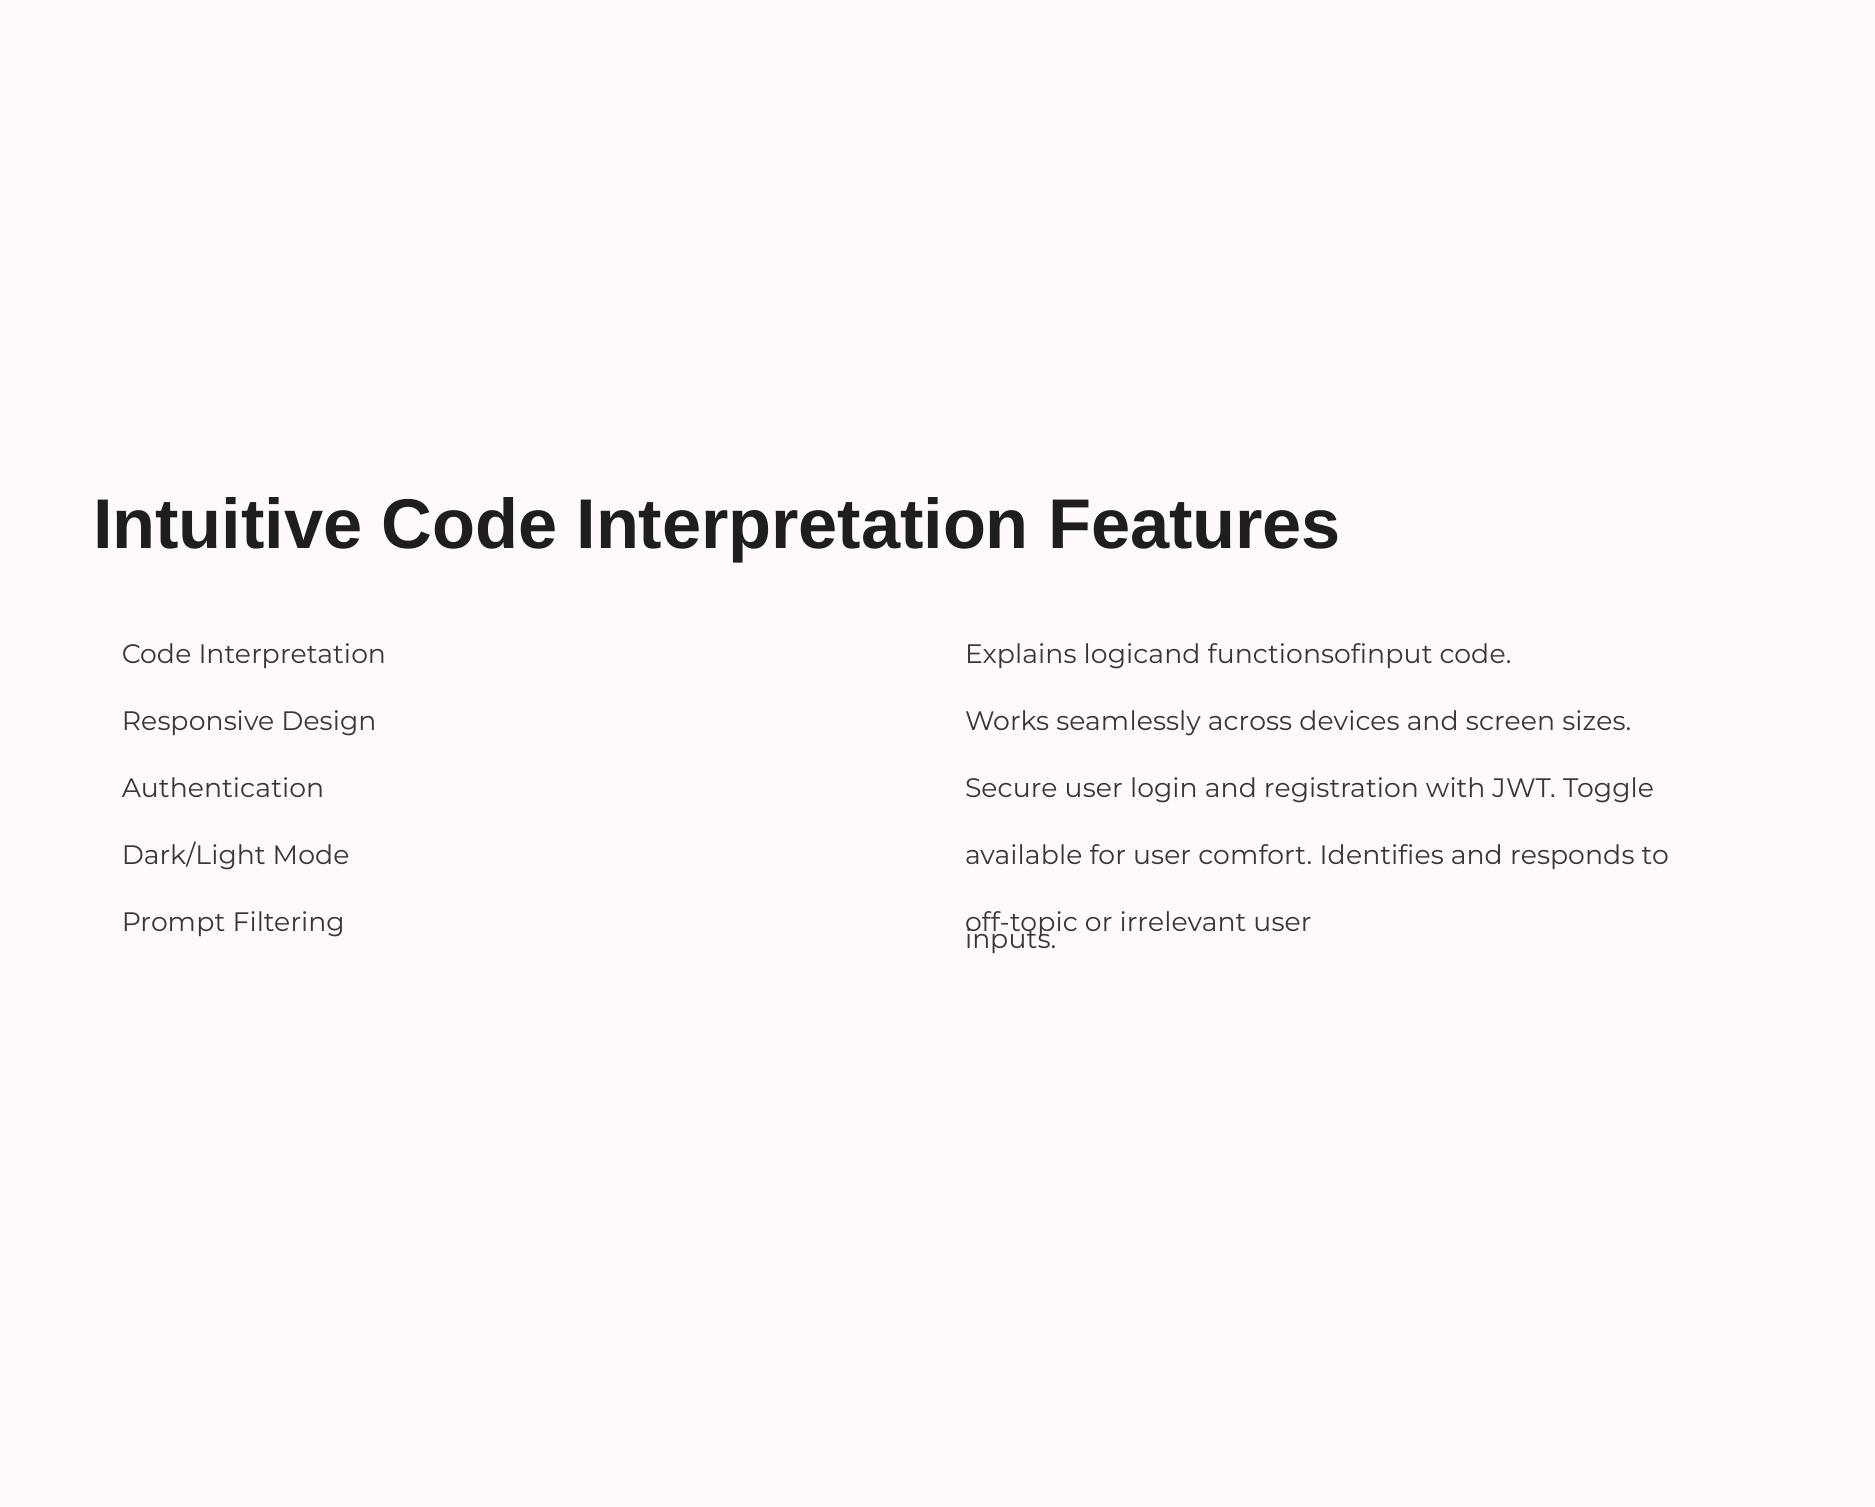

Intuitive Code Interpretation Features

Code Interpretation
Responsive Design Authentication Dark/Light Mode Prompt Filtering

Explains logicand functionsofinput code.
Works seamlessly across devices and screen sizes. Secure user login and registration with JWT. Toggle available for user comfort. Identifies and responds to off-topic or irrelevant user
inputs.